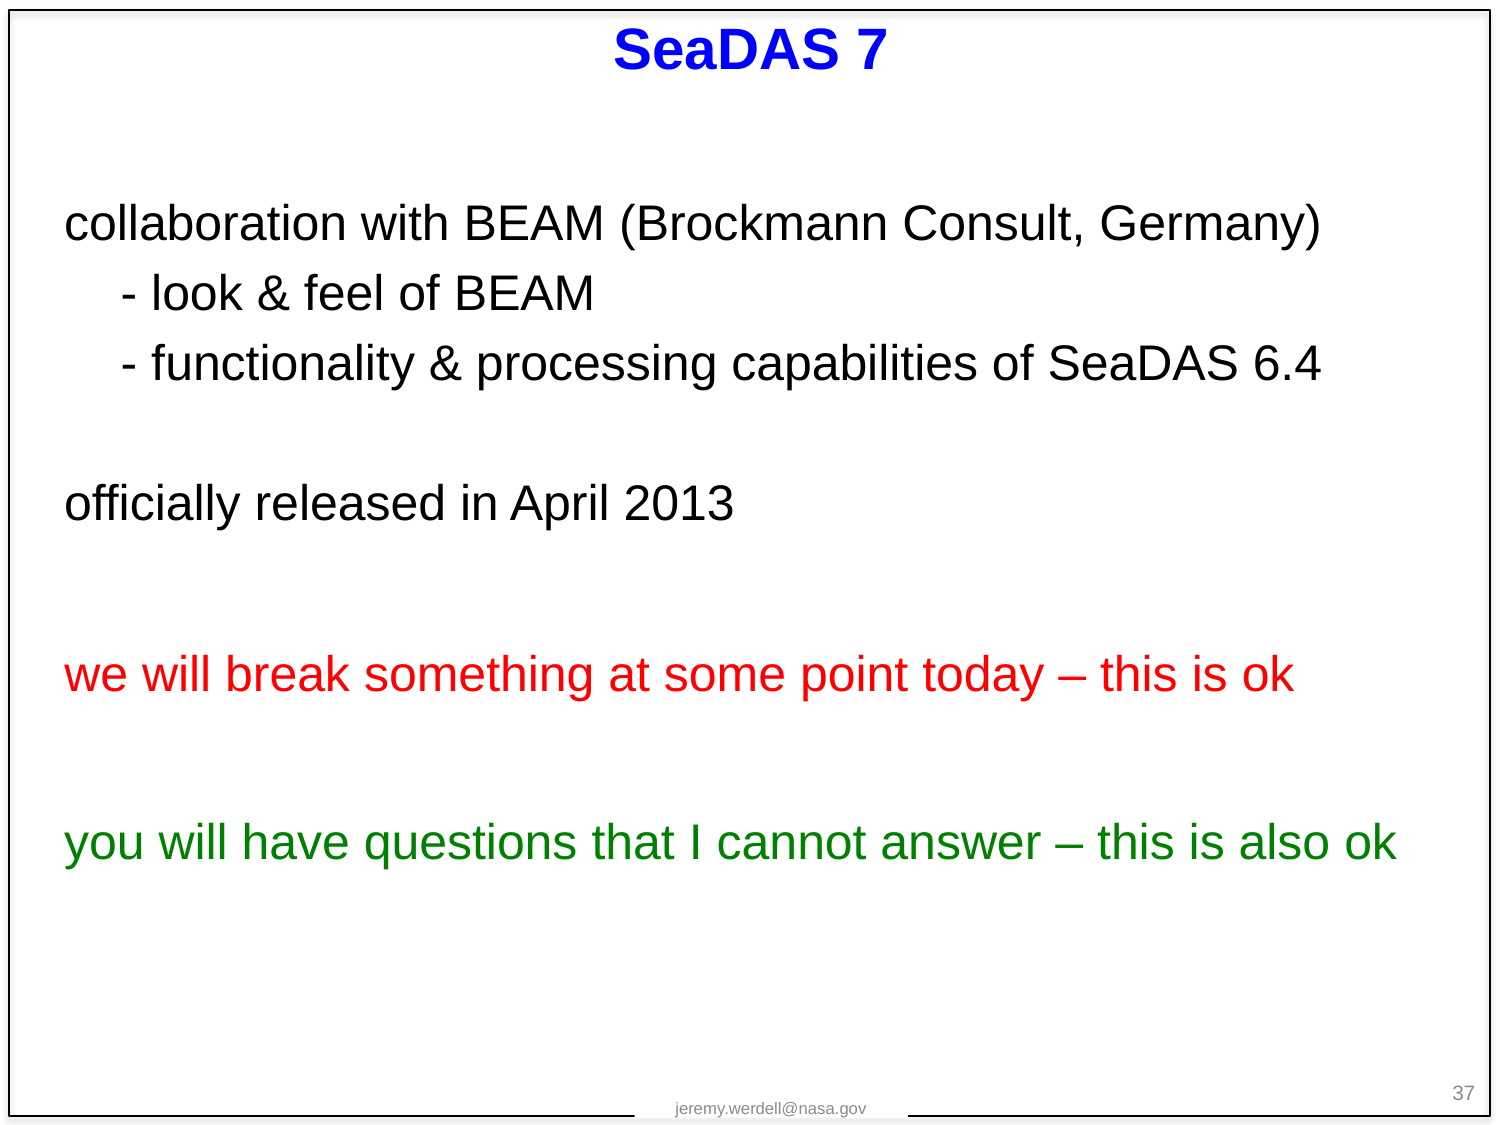

# SeaDAS 7
collaboration with BEAM (Brockmann Consult, Germany)
	- look & feel of BEAM
	- functionality & processing capabilities of SeaDAS 6.4

officially released in April 2013
we will break something at some point today – this is ok
you will have questions that I cannot answer – this is also ok
37
jeremy.werdell@nasa.gov